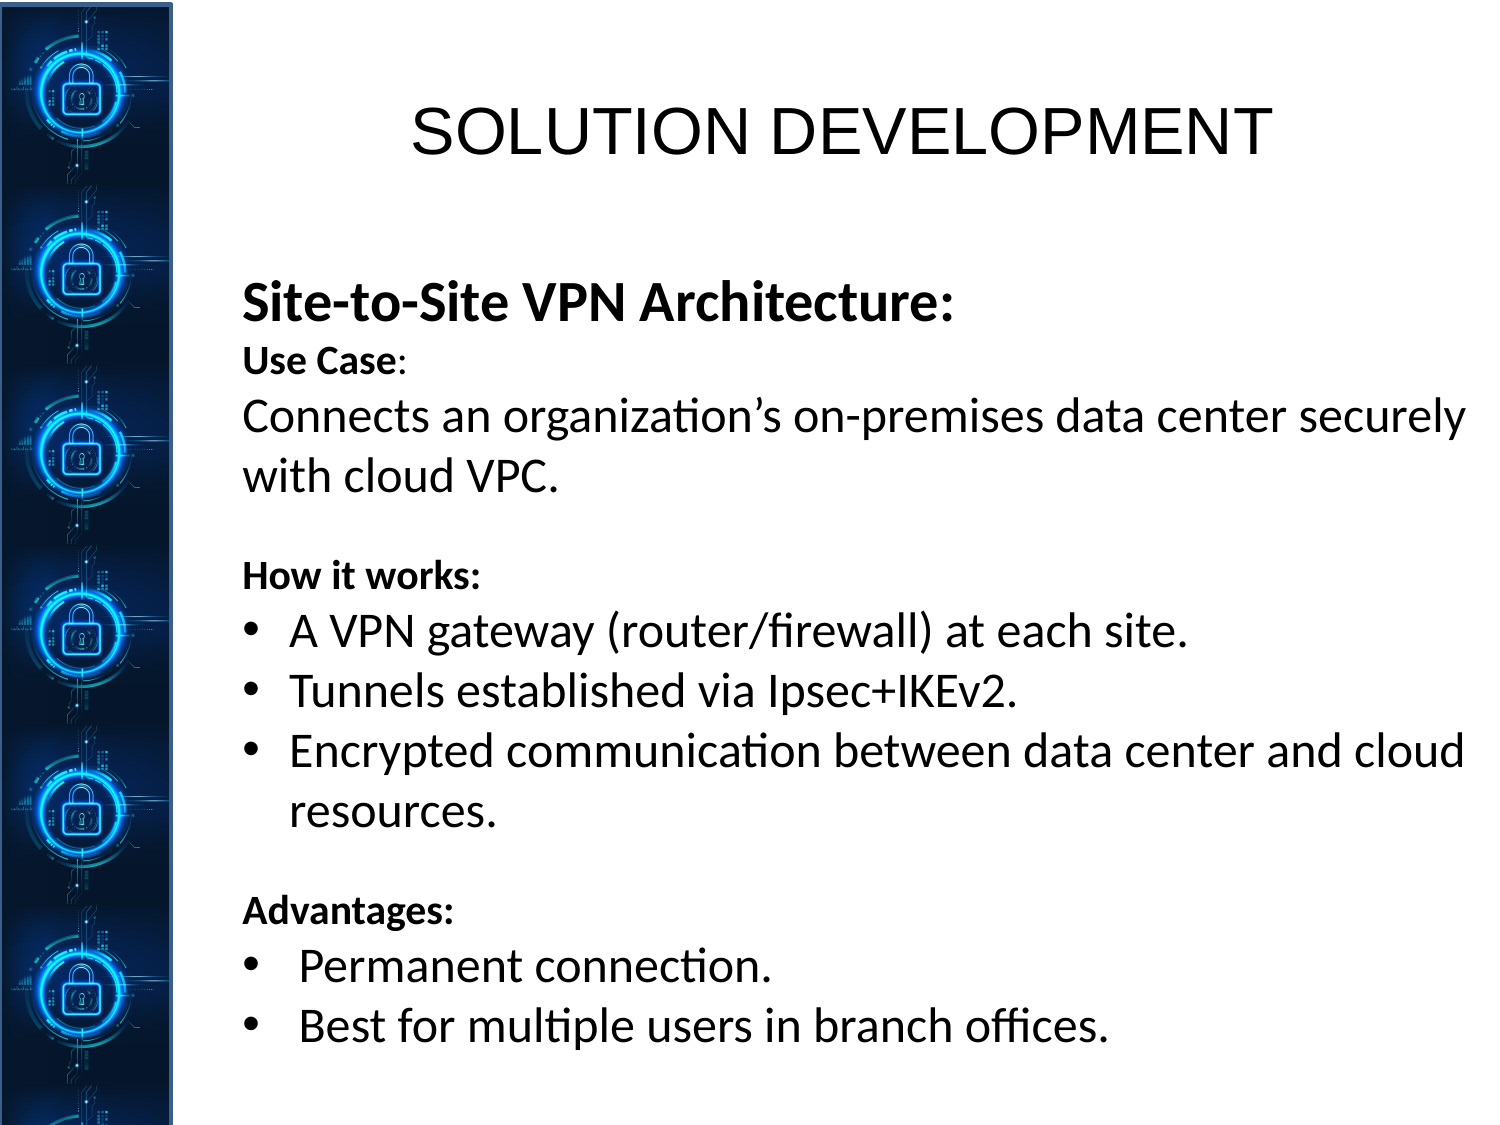

# SOLUTION DEVELOPMENT
Site-to-Site VPN Architecture:
Use Case:
Connects an organization’s on-premises data center securely with cloud VPC.

How it works:
A VPN gateway (router/firewall) at each site.
Tunnels established via Ipsec+IKEv2.
Encrypted communication between data center and cloud resources.

Advantages:
Permanent connection.
Best for multiple users in branch offices.